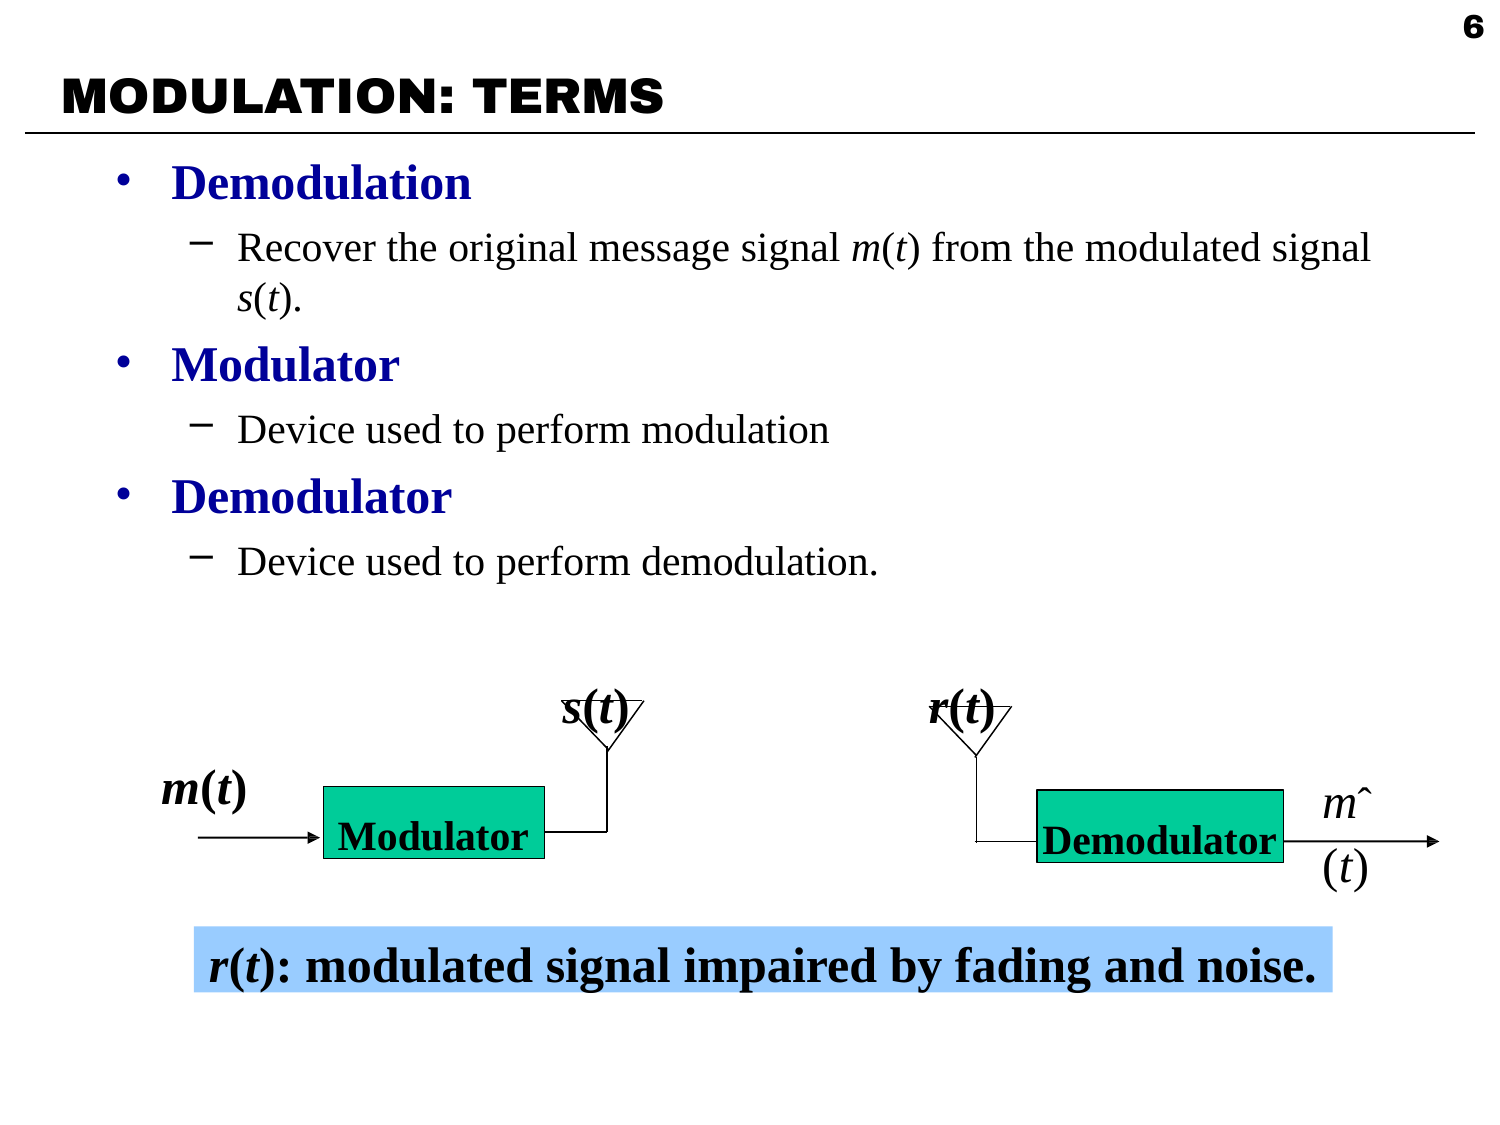

6
# MODULATION: TERMS
Demodulation
Recover the original message signal m(t) from the modulated signal s(t).
Modulator
Device used to perform modulation
Demodulator
Device used to perform demodulation.

s(t)	r(t)

mˆ (t)
m(t)
Modulator
Demodulator

r(t): modulated signal impaired by fading and noise.